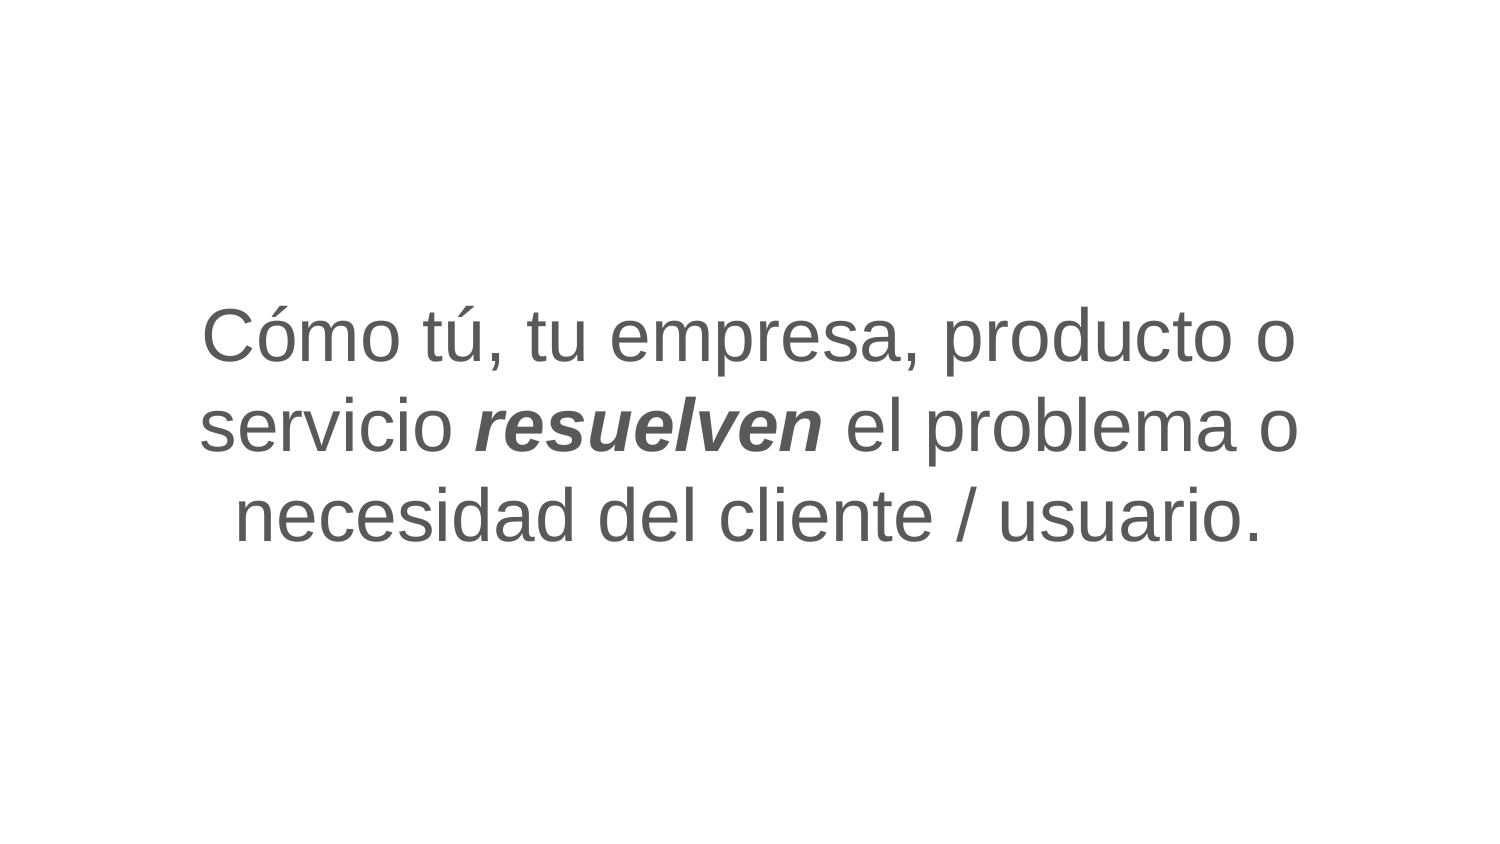

# Cómo tú, tu empresa, producto o servicio resuelven el problema o necesidad del cliente / usuario.